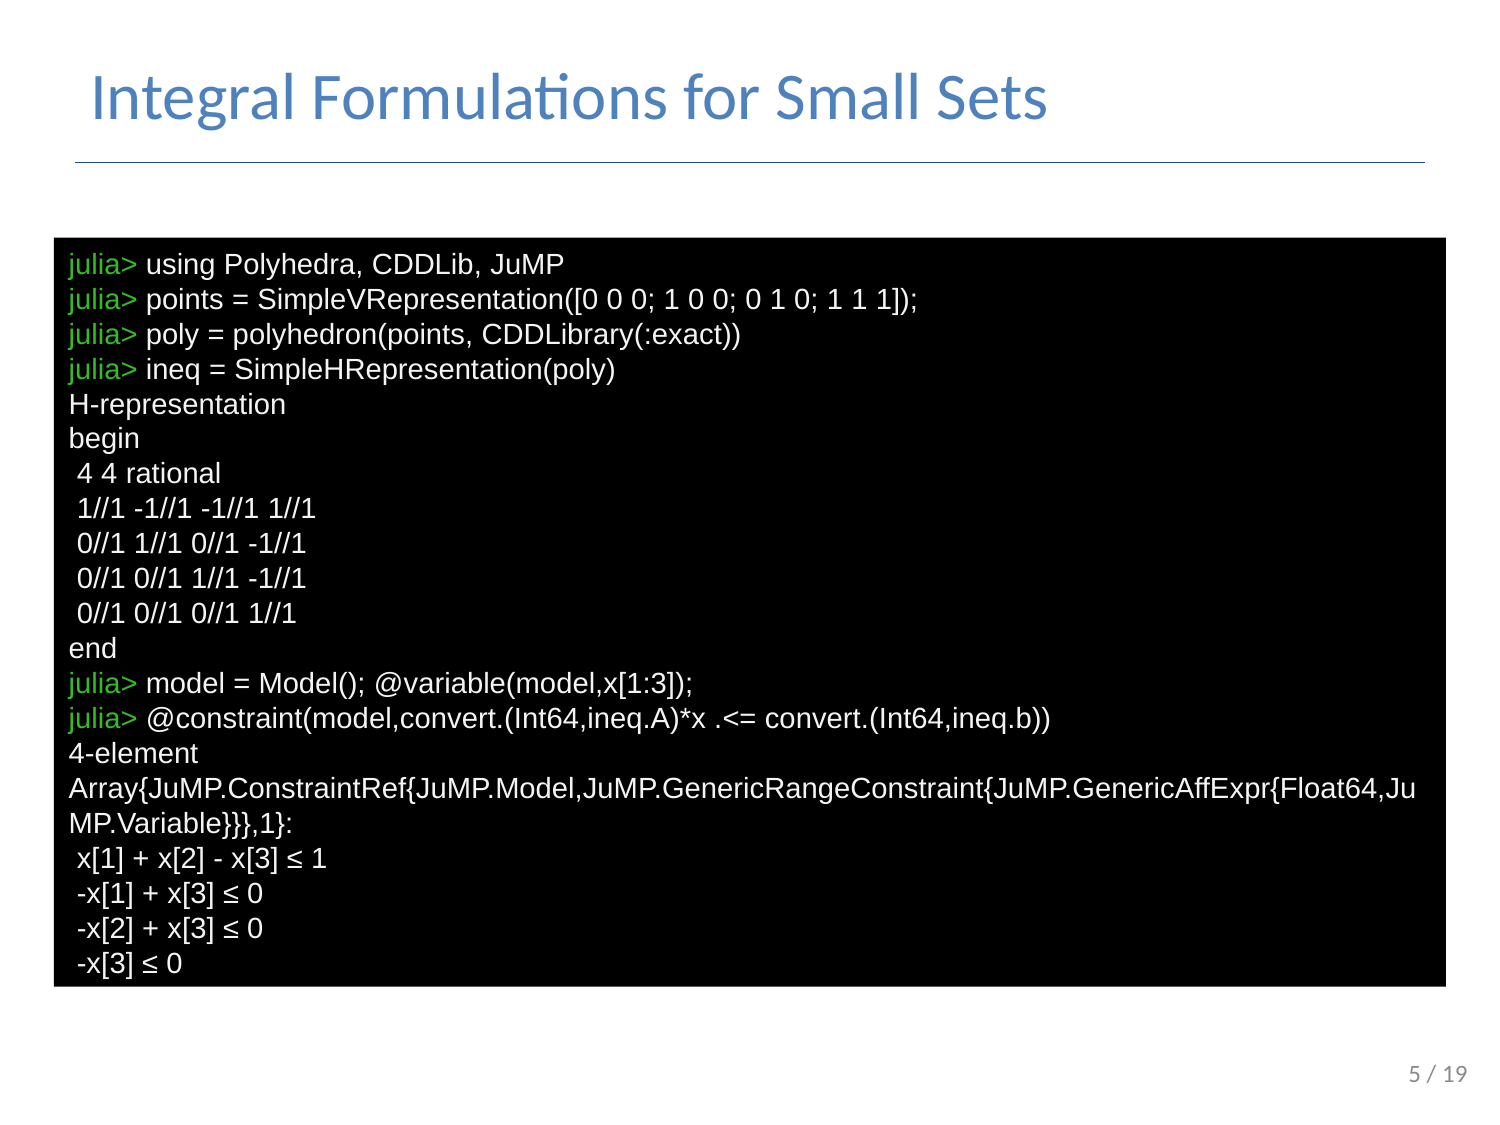

# Integral Formulations for Small Sets
julia> using Polyhedra, CDDLib, JuMP
julia> points = SimpleVRepresentation([0 0 0; 1 0 0; 0 1 0; 1 1 1]);
julia> poly = polyhedron(points, CDDLibrary(:exact))
julia> ineq = SimpleHRepresentation(poly)
H-representation
begin
 4 4 rational
 1//1 -1//1 -1//1 1//1
 0//1 1//1 0//1 -1//1
 0//1 0//1 1//1 -1//1
 0//1 0//1 0//1 1//1
end
julia> model = Model(); @variable(model,x[1:3]);
julia> @constraint(model,convert.(Int64,ineq.A)*x .<= convert.(Int64,ineq.b))
4-element Array{JuMP.ConstraintRef{JuMP.Model,JuMP.GenericRangeConstraint{JuMP.GenericAffExpr{Float64,JuMP.Variable}}},1}:
 x[1] + x[2] - x[3] ≤ 1
 -x[1] + x[3] ≤ 0
 -x[2] + x[3] ≤ 0
 -x[3] ≤ 0
5 / 19